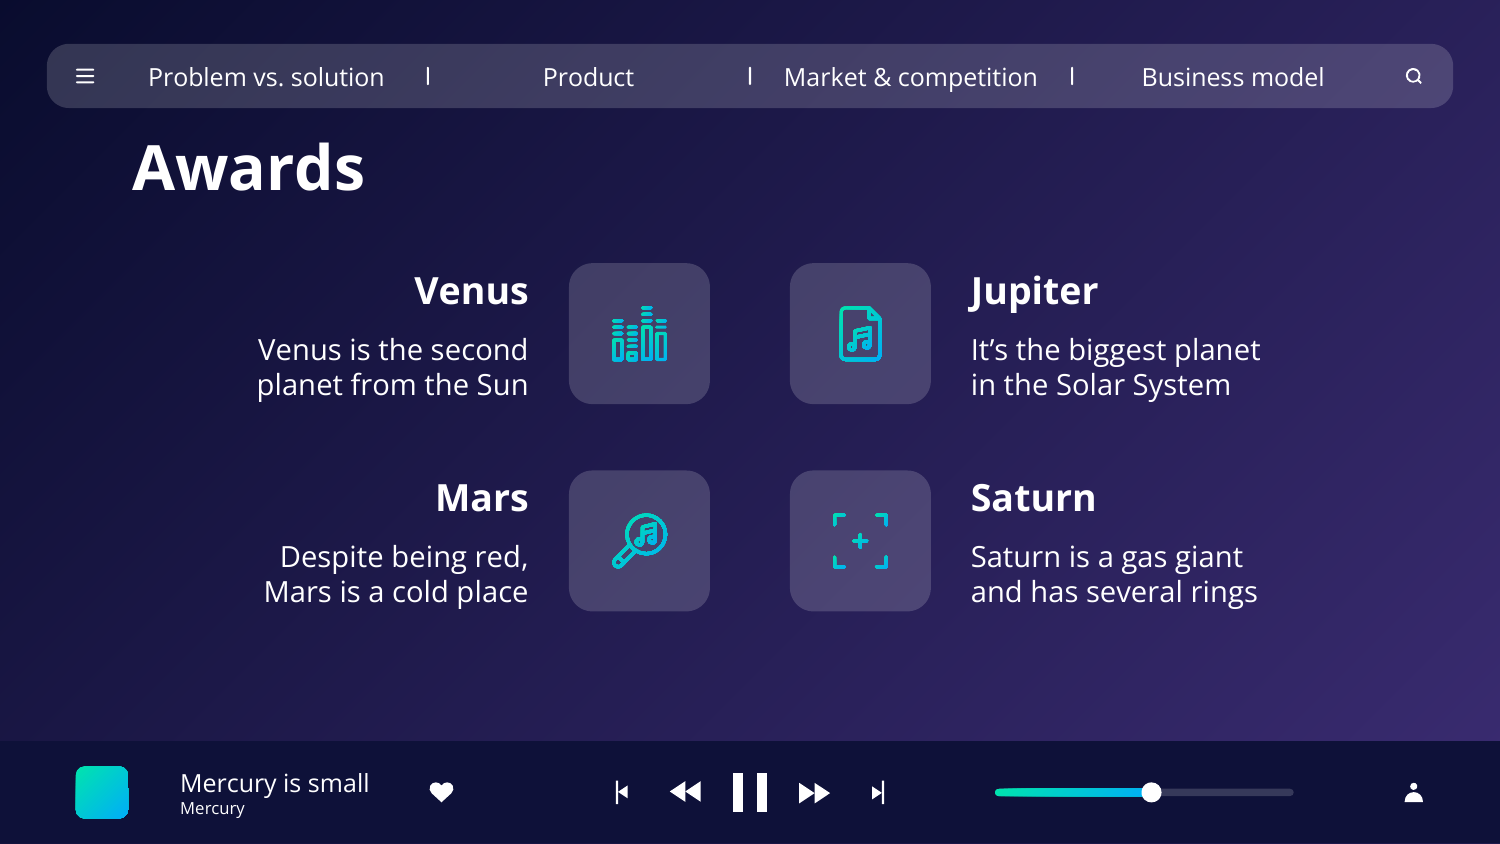

Problem vs. solution
Product
Market & competition
Business model
Awards
# Venus

Jupiter

Venus is the second planet from the Sun
It’s the biggest planet in the Solar System
Mars

Saturn

Despite being red, Mars is a cold place
Saturn is a gas giant and has several rings
Mercury is small
Mercury